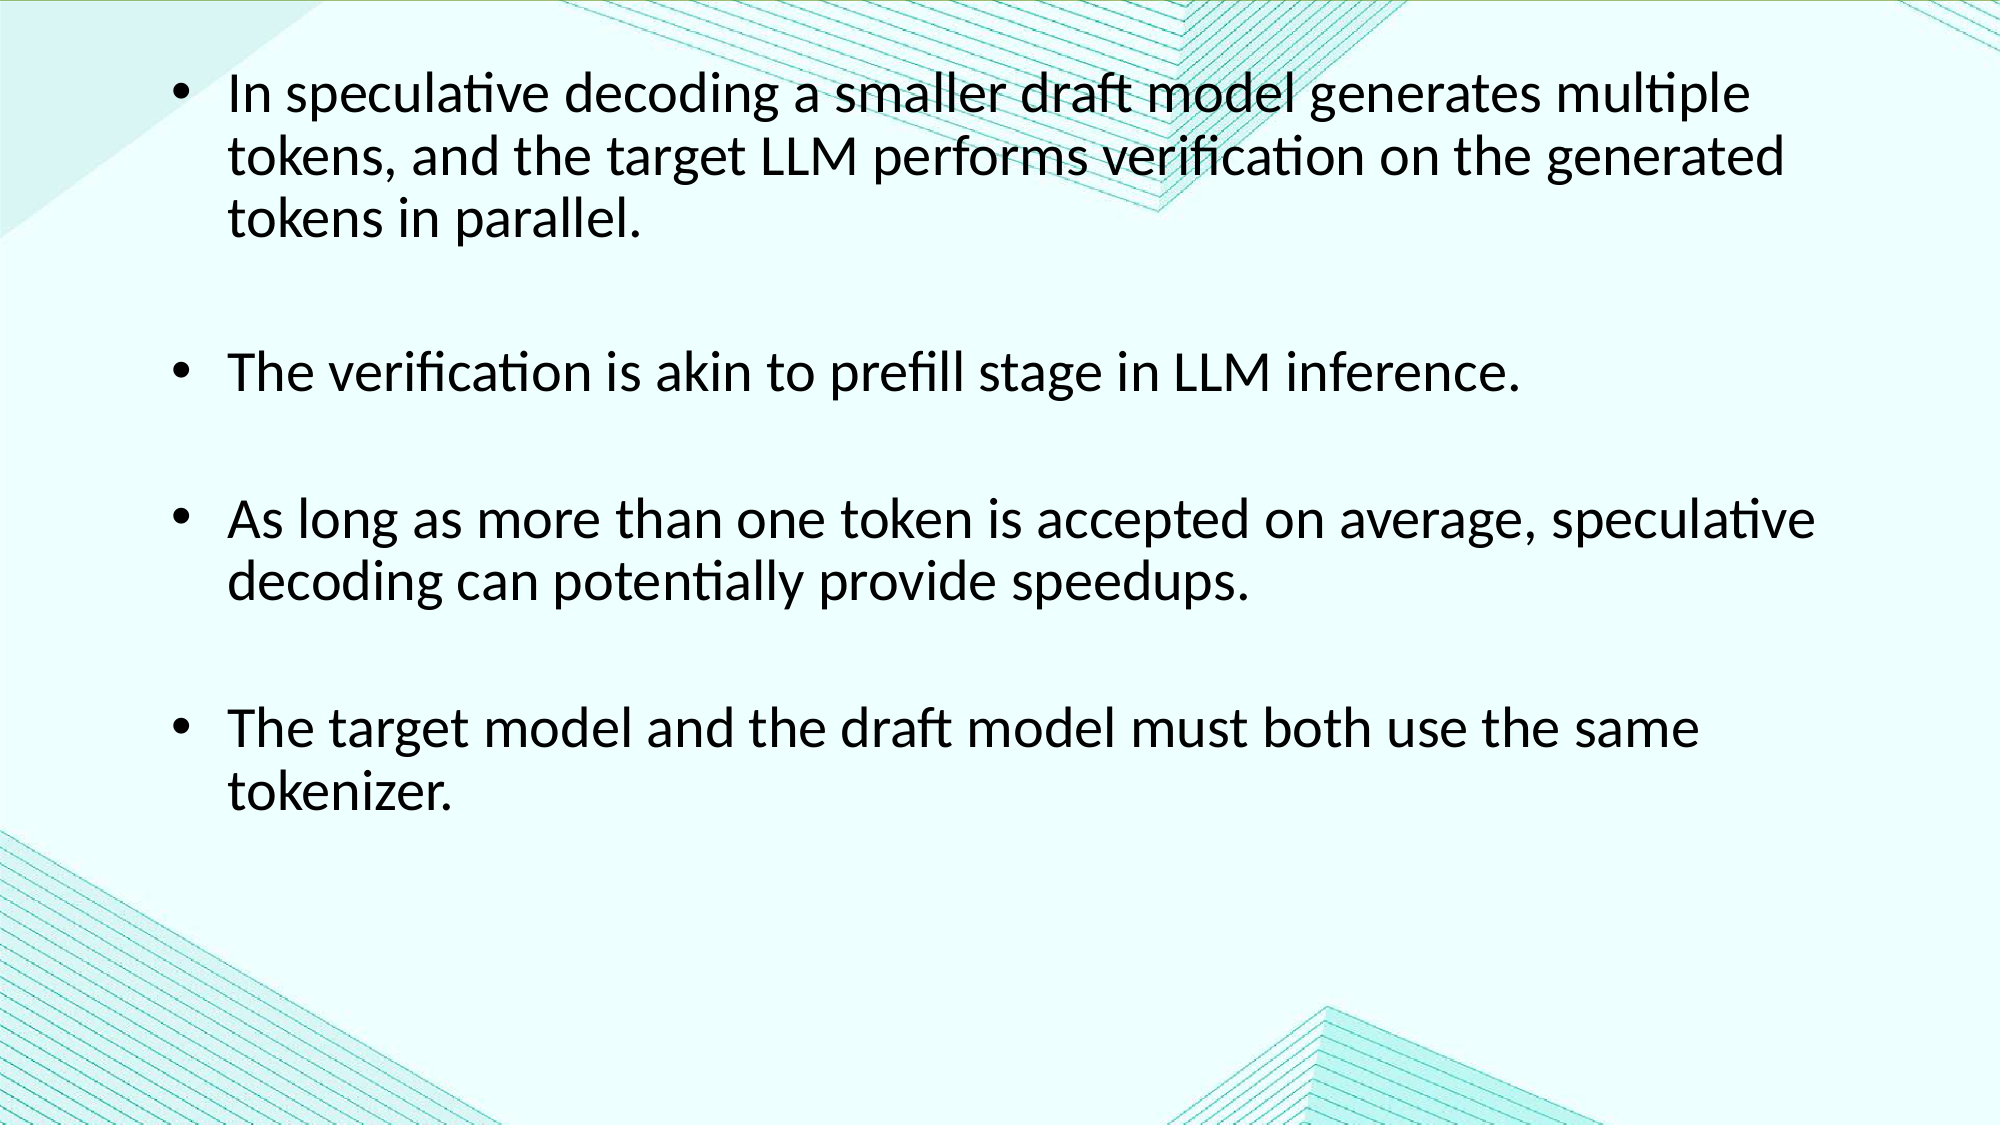

In speculative decoding a smaller draft model generates multiple tokens, and the target LLM performs verification on the generated tokens in parallel.
The verification is akin to prefill stage in LLM inference.
As long as more than one token is accepted on average, speculative decoding can potentially provide speedups.
The target model and the draft model must both use the same tokenizer.